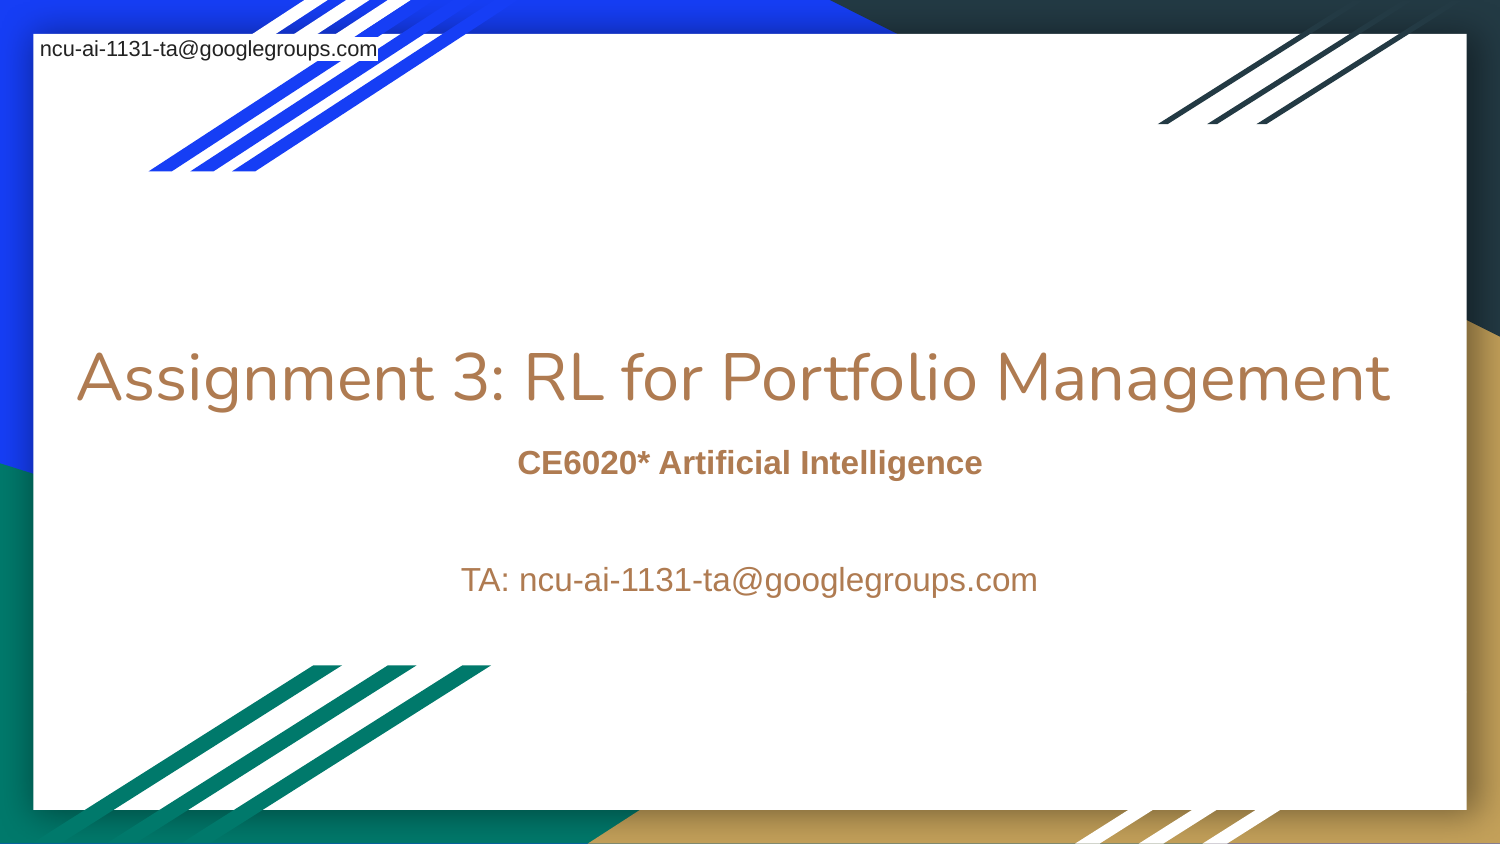

| ncu-ai-1131-ta@googlegroups.com |  |
| --- | --- |

# Assignment 3: RL for Portfolio Management
CE6020* Artificial Intelligence
TA: ncu-ai-1131-ta@googlegroups.com